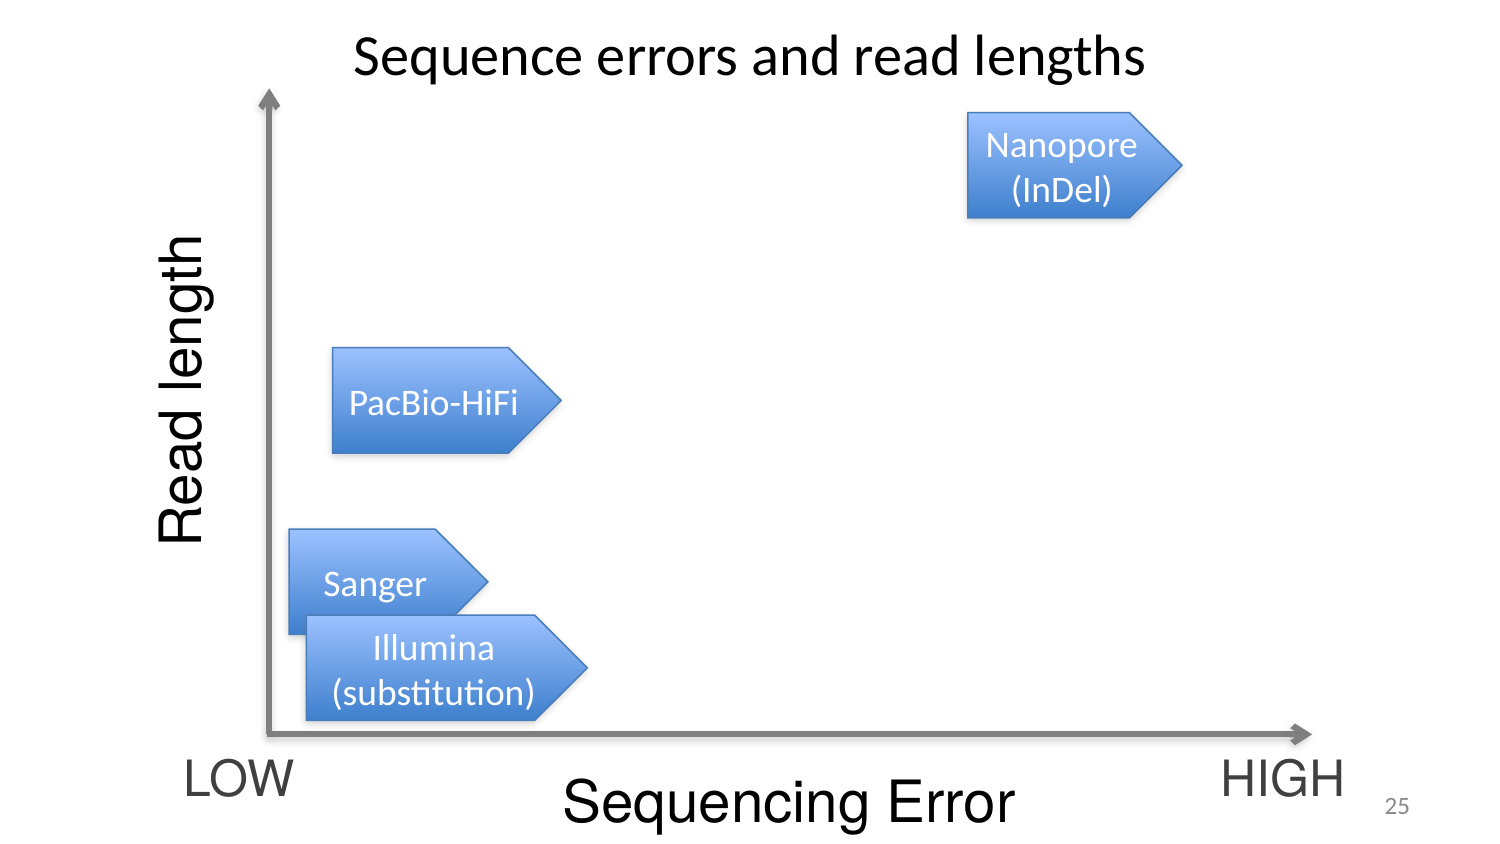

Sequence errors and read lengths
Nanopore
(InDel)
Read length
PacBio-HiFi
Sanger
Illumina
(substitution)
LOW
HIGH
Sequencing Error
25